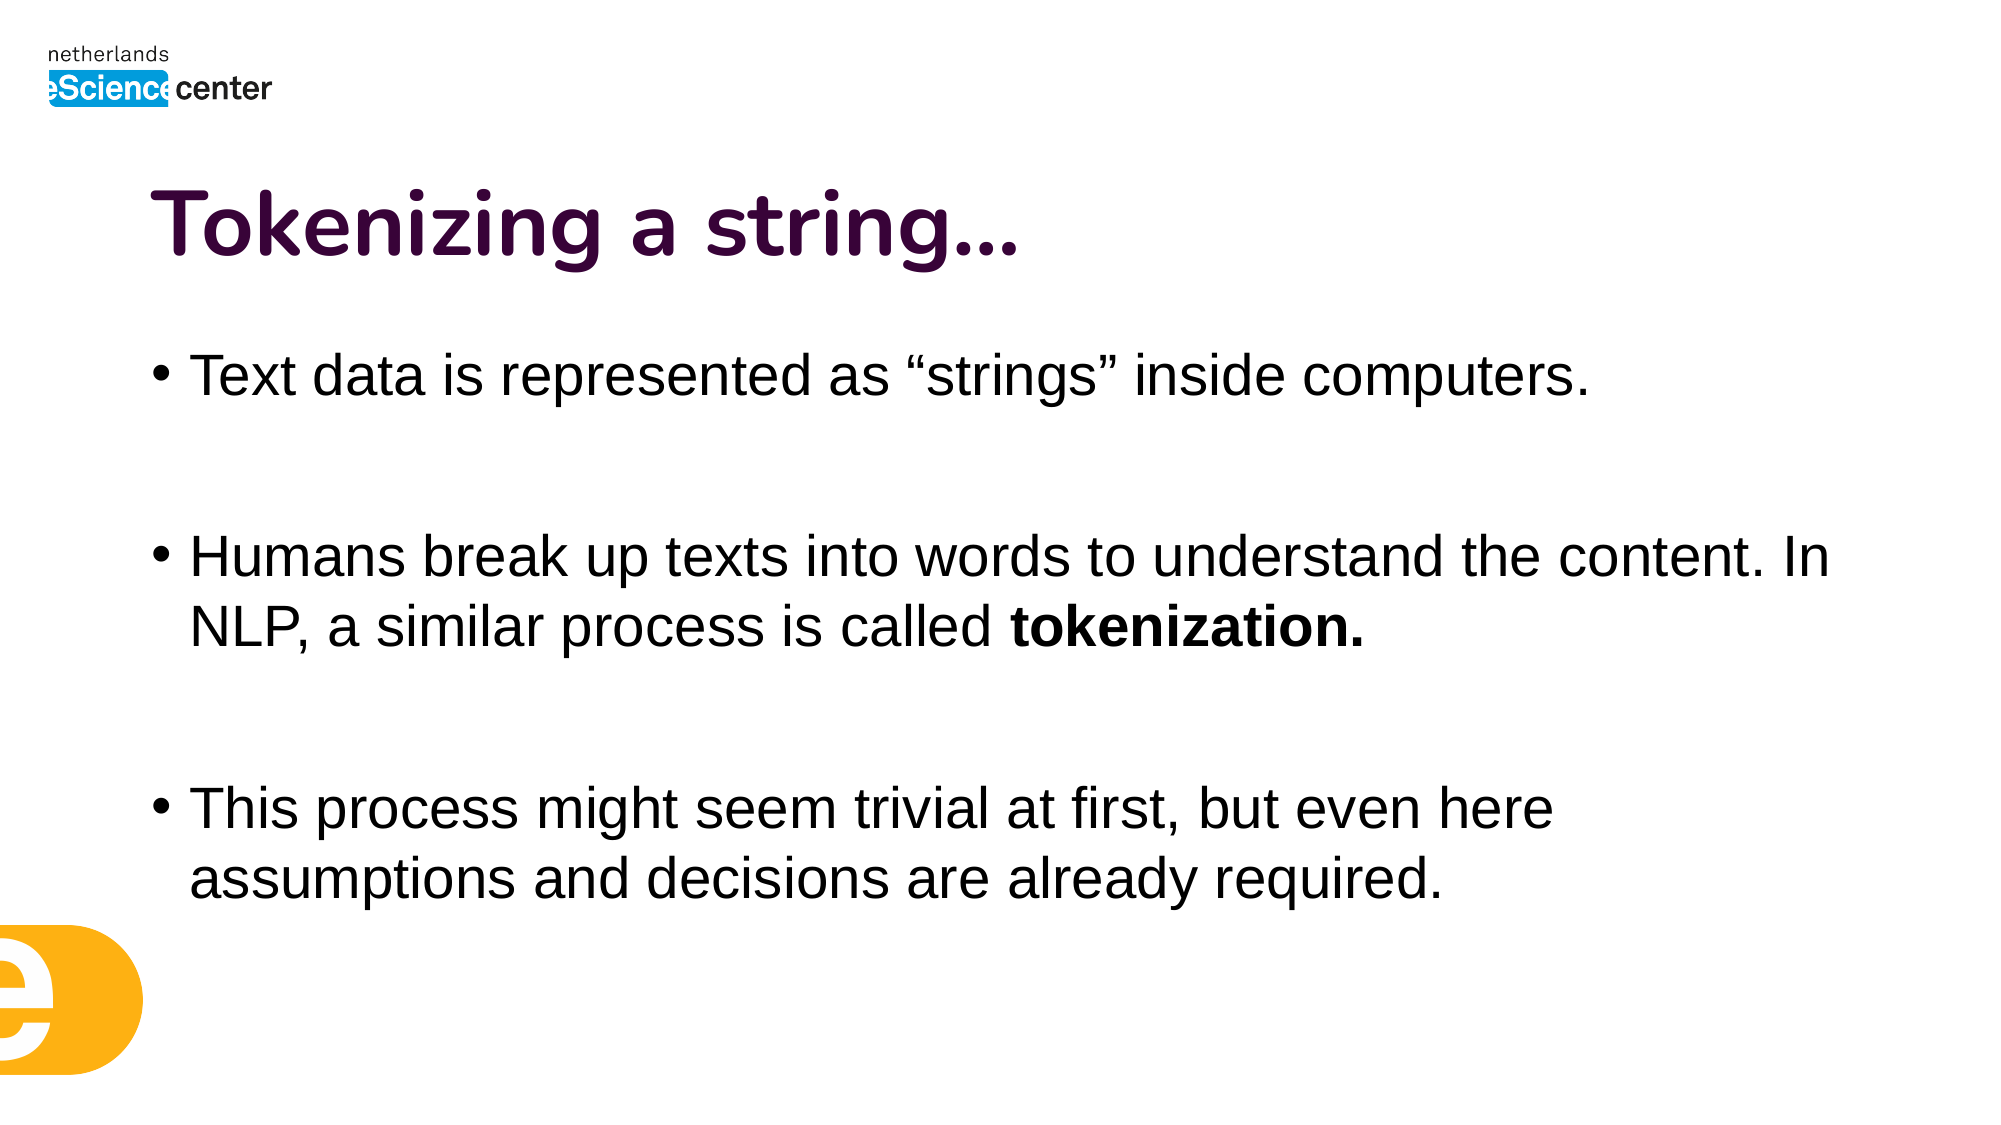

# Tokenizing a string…
Text data is represented as “strings” inside computers.

Humans break up texts into words to understand the content. In NLP, a similar process is called tokenization.

This process might seem trivial at first, but even here assumptions and decisions are already required.